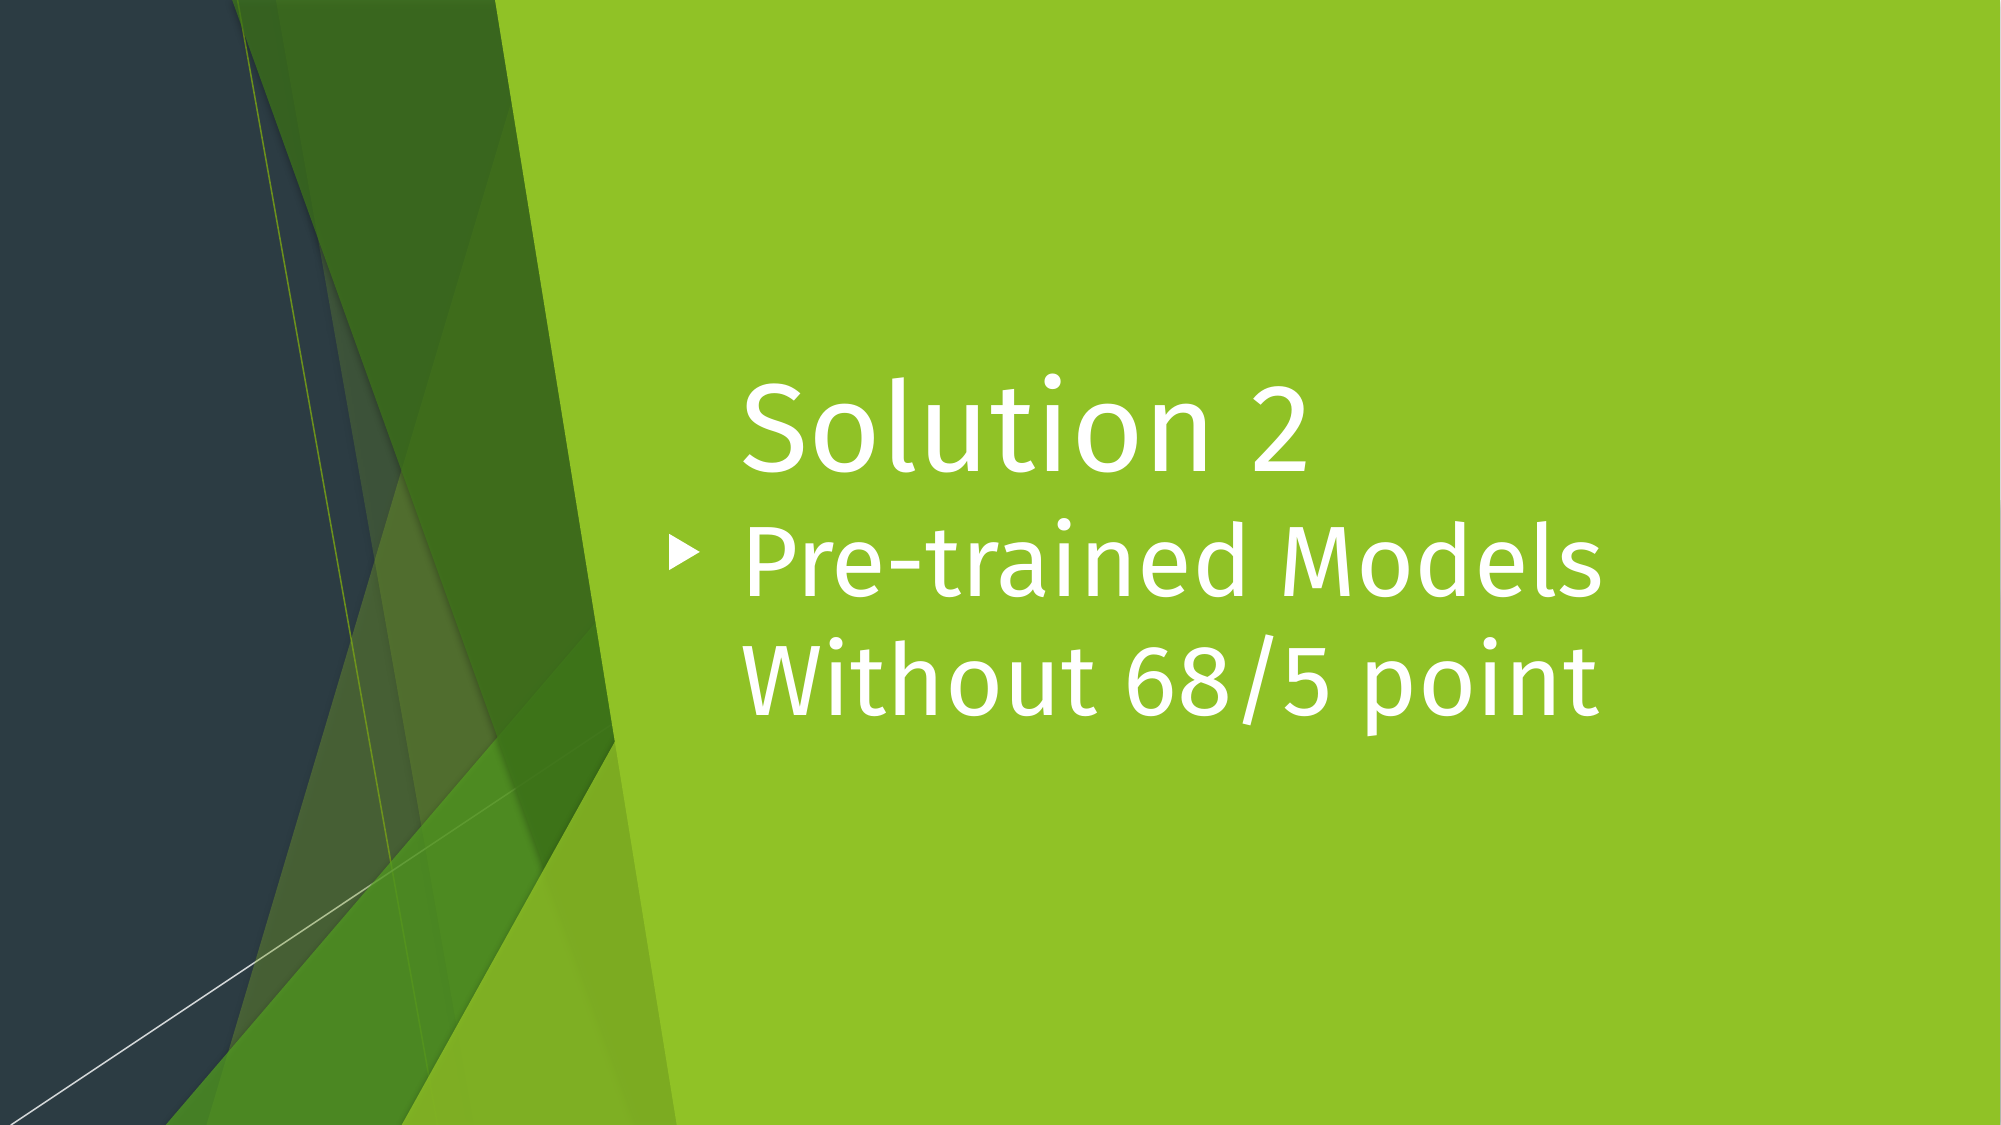

# Solution 2 Pre-trained Models Without 68/5 point